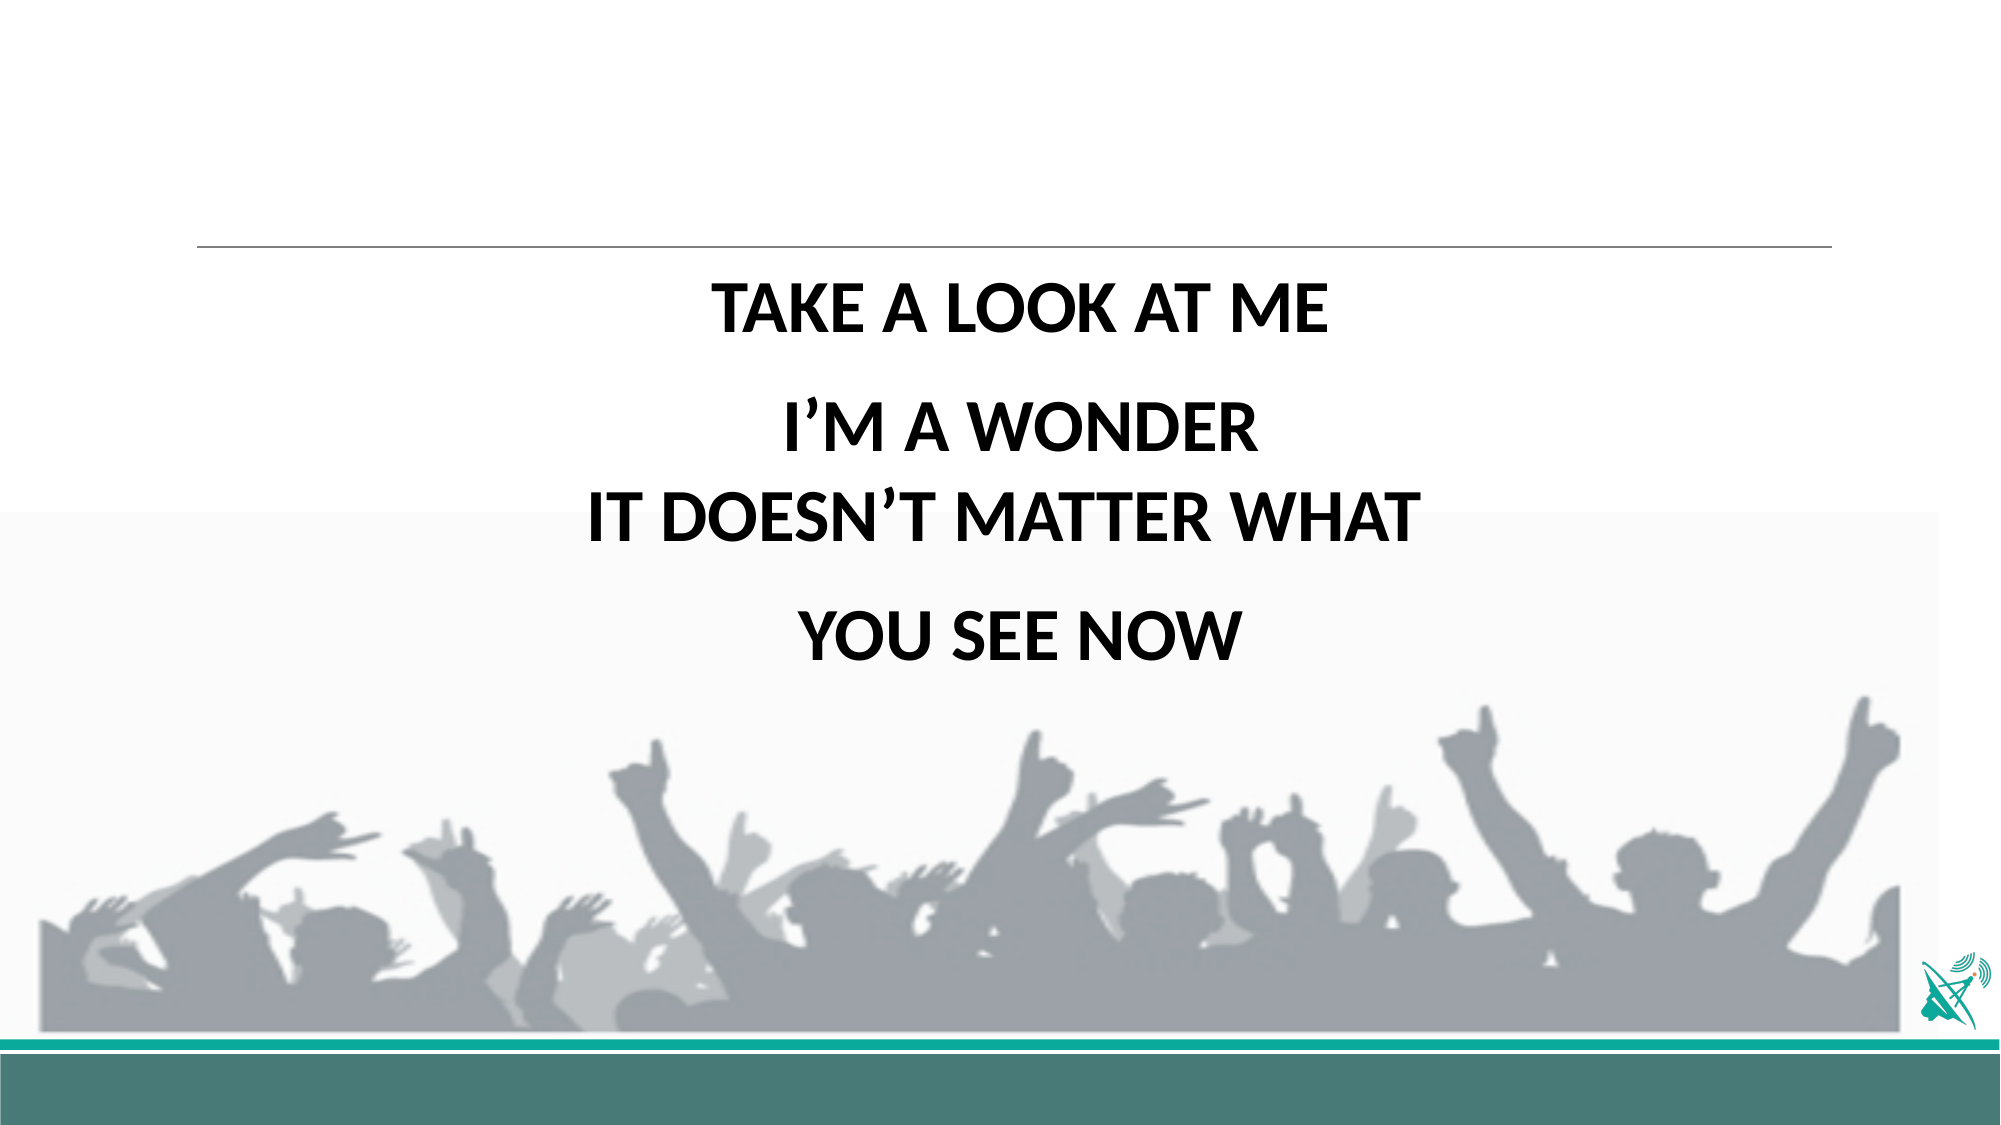

TAKE A LOOK AT ME
I’M A WONDER
IT DOESN’T MATTER WHAT
YOU SEE NOW